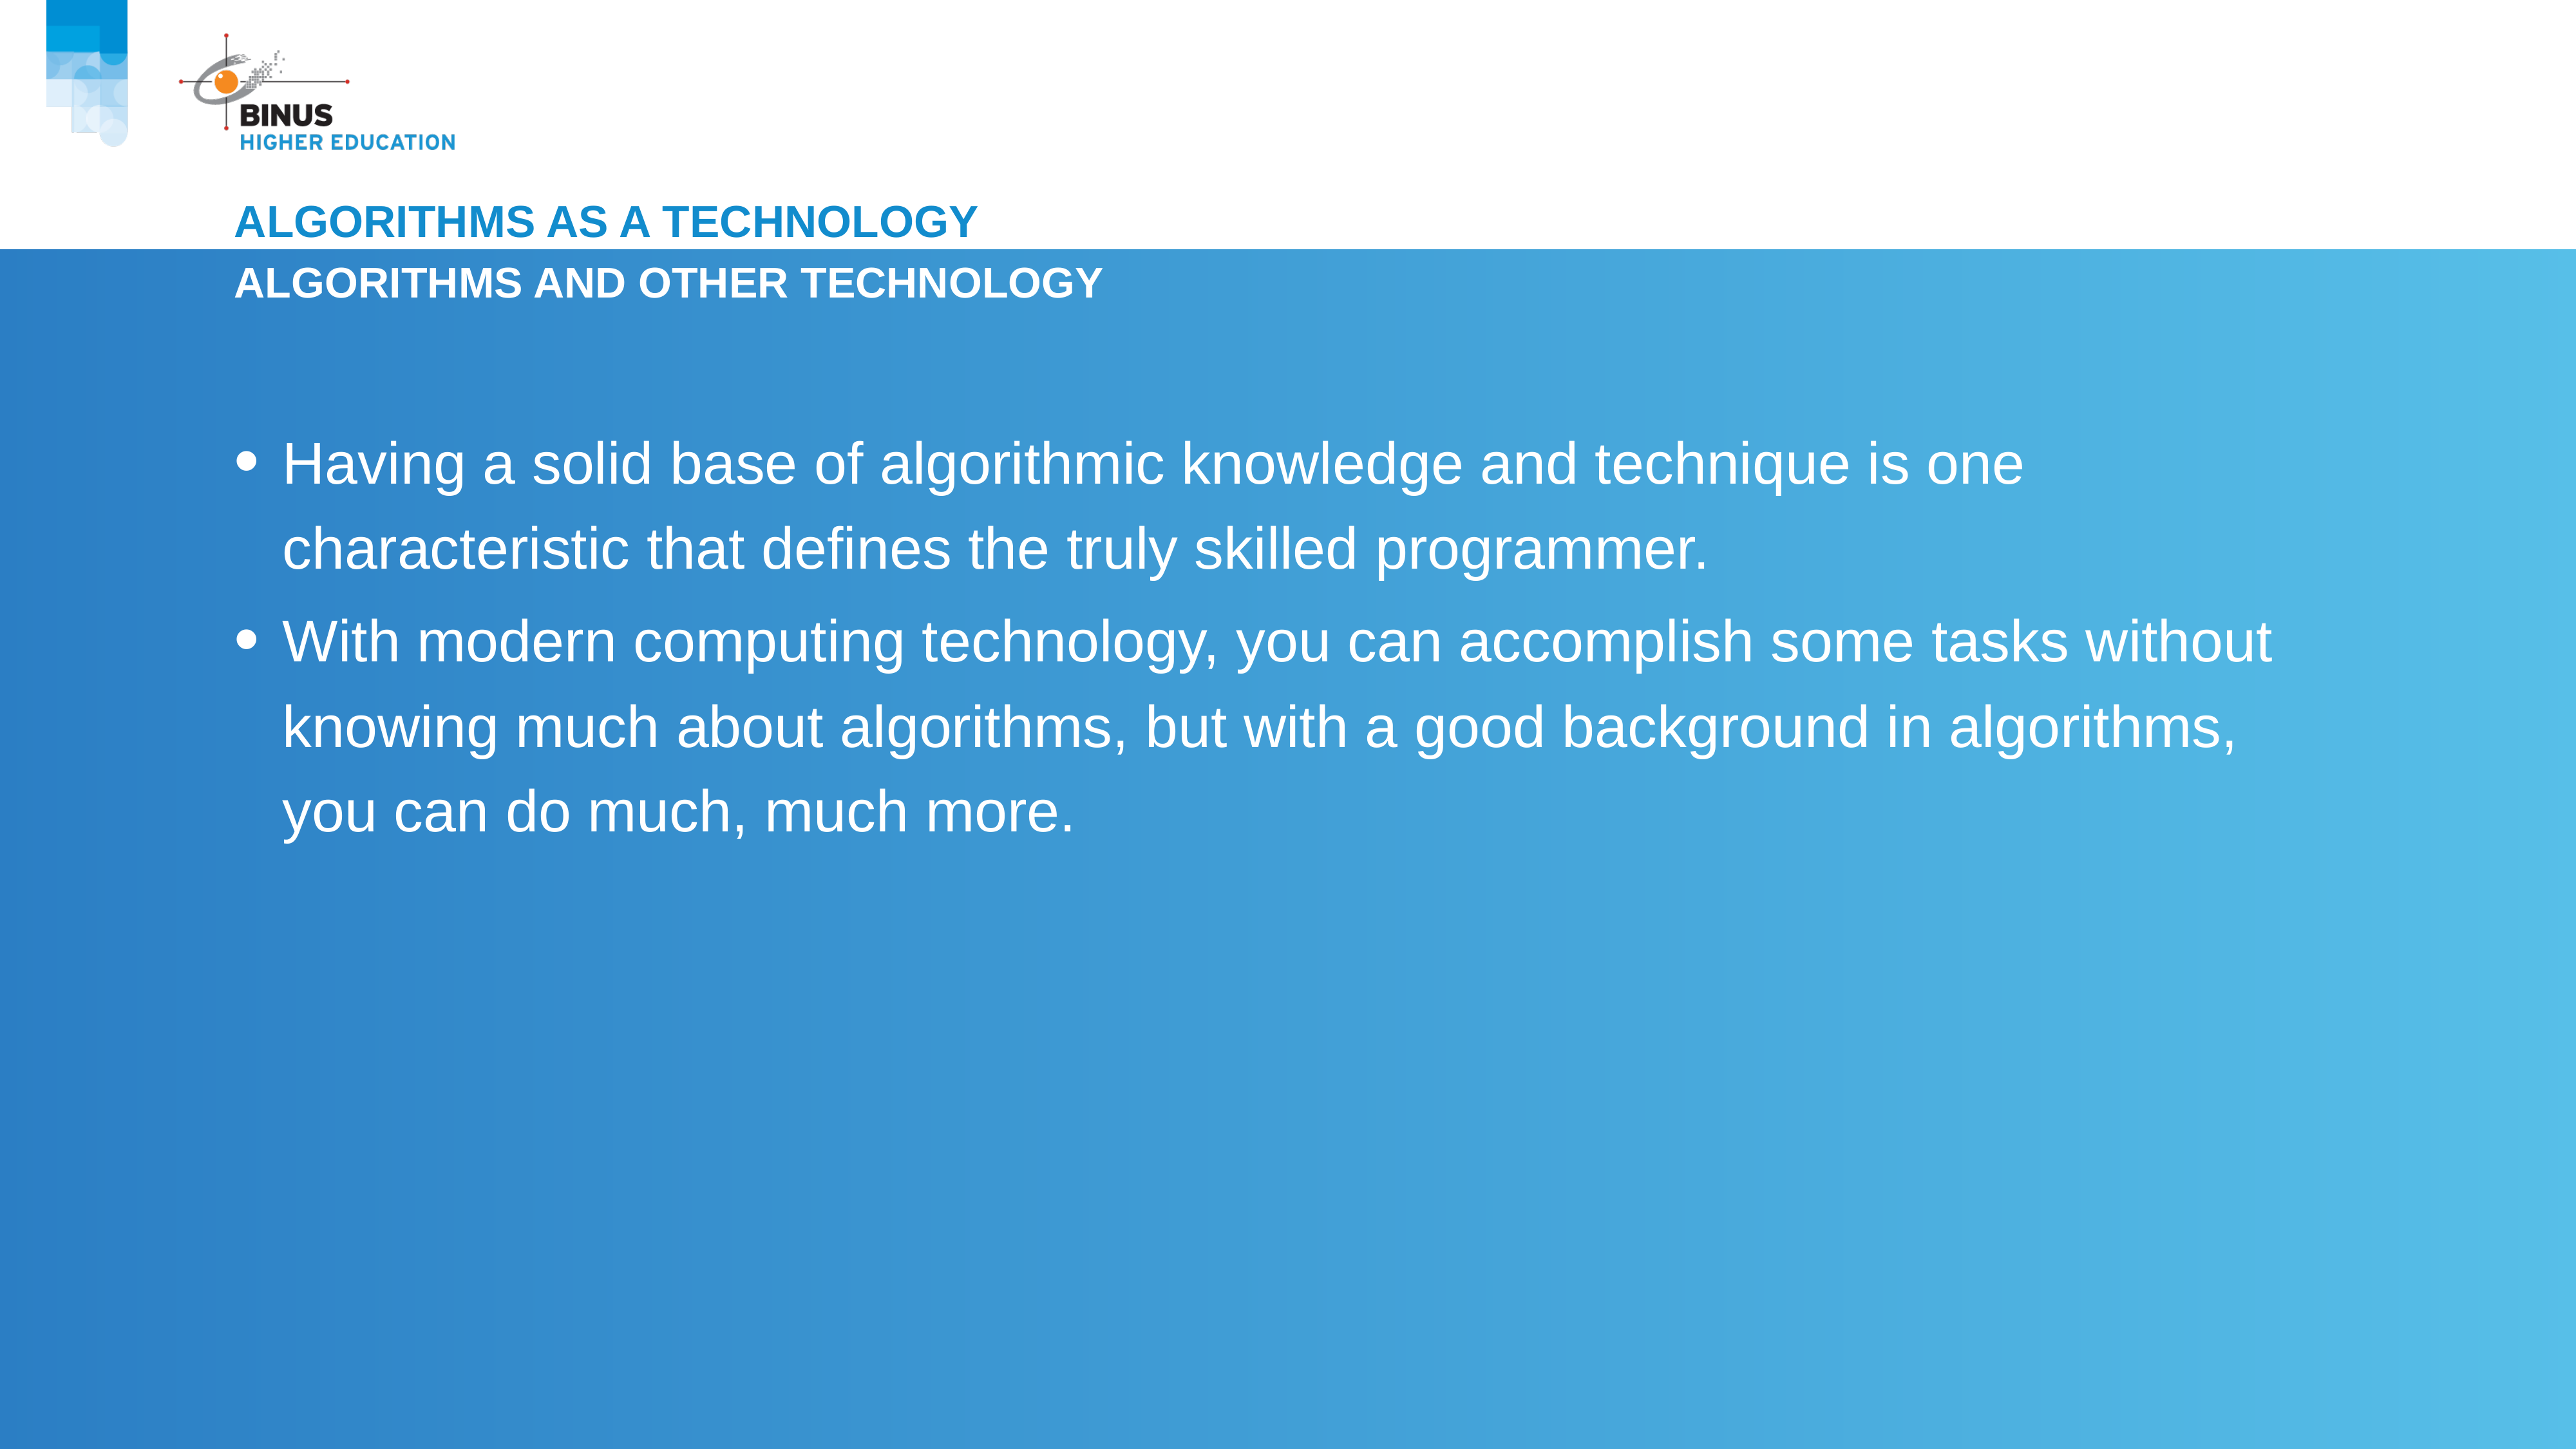

# Algorithms as a technology
Algorithms and other technology
Having a solid base of algorithmic knowledge and technique is one characteristic that defines the truly skilled programmer.
With modern computing technology, you can accomplish some tasks without knowing much about algorithms, but with a good background in algorithms, you can do much, much more.